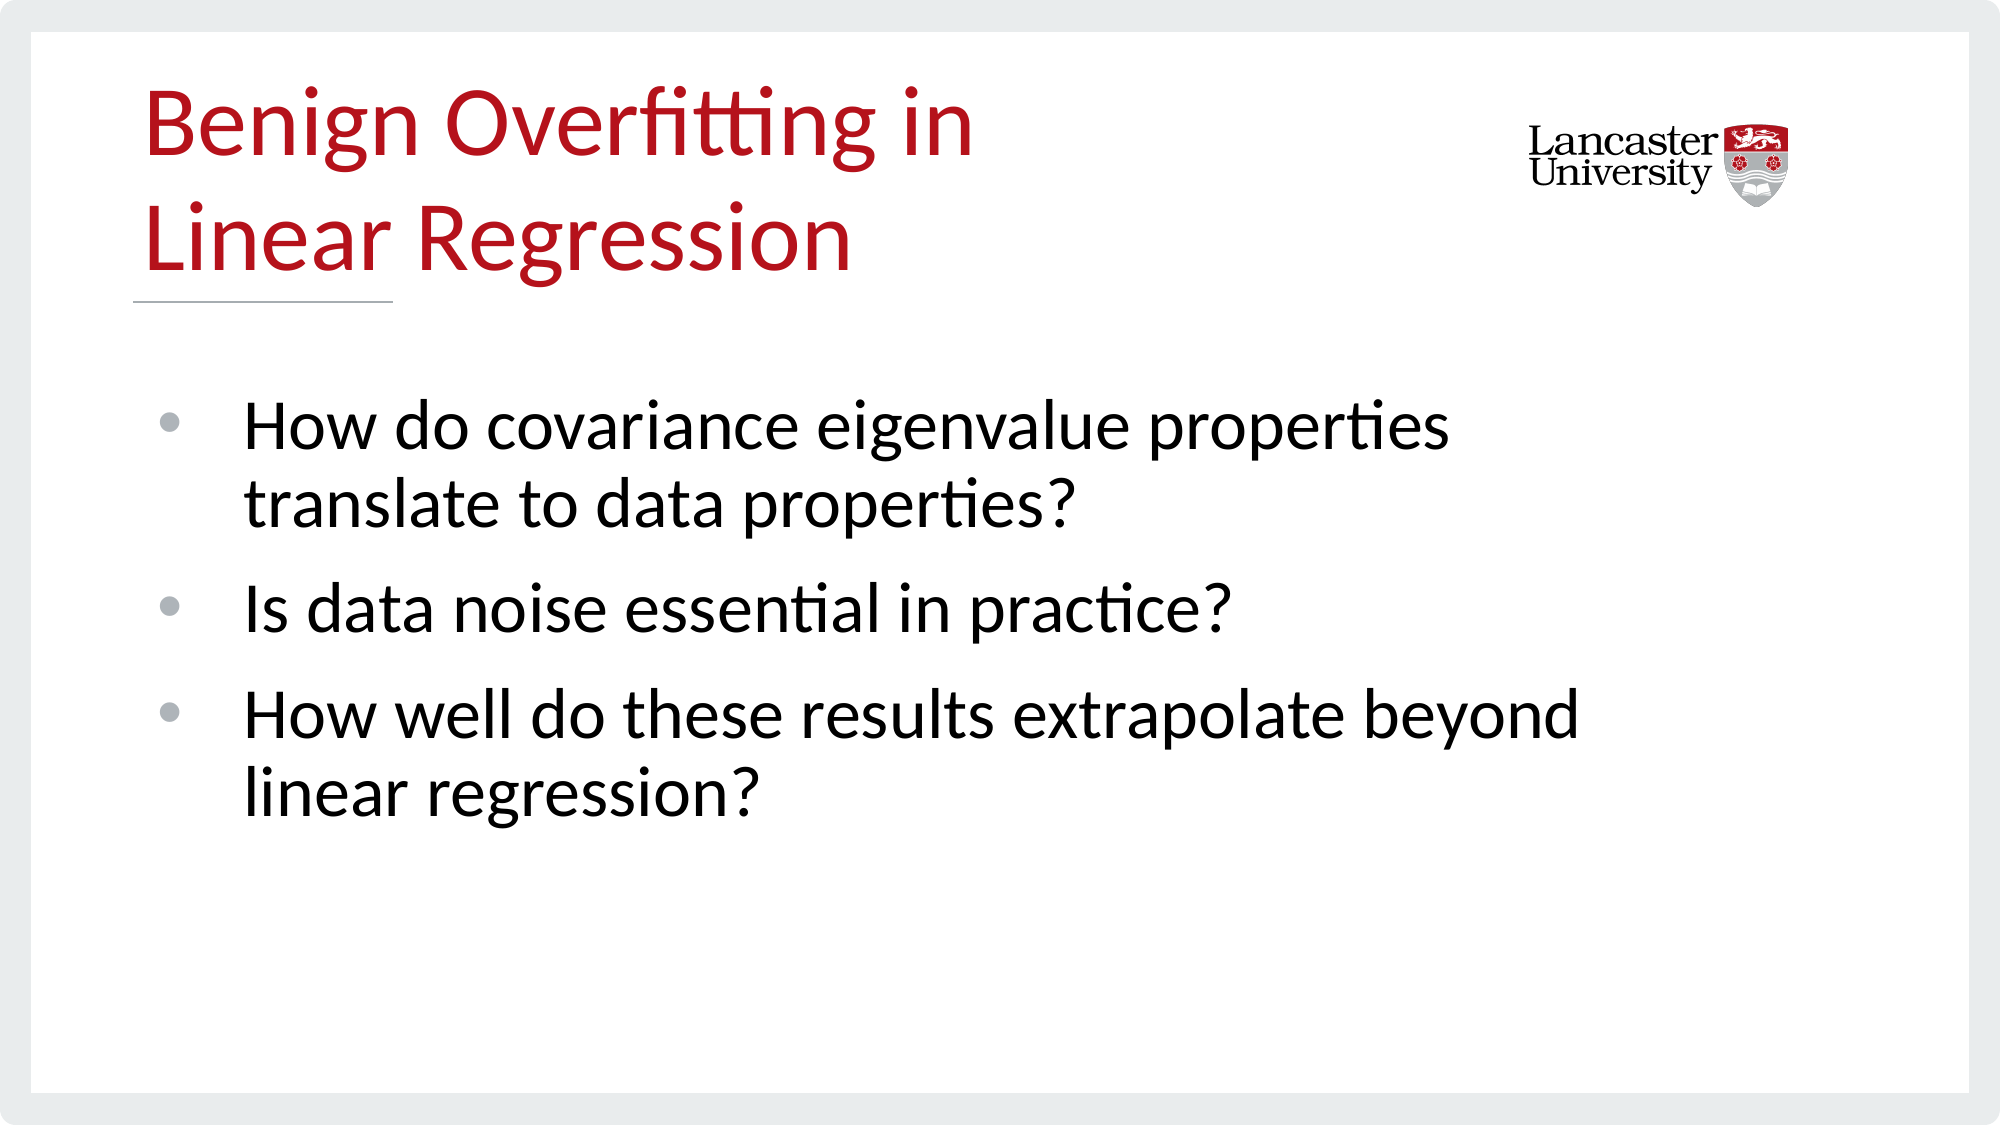

Benign Overfitting in Linear Regression
How do covariance eigenvalue properties translate to data properties?
Is data noise essential in practice?
How well do these results extrapolate beyond linear regression?